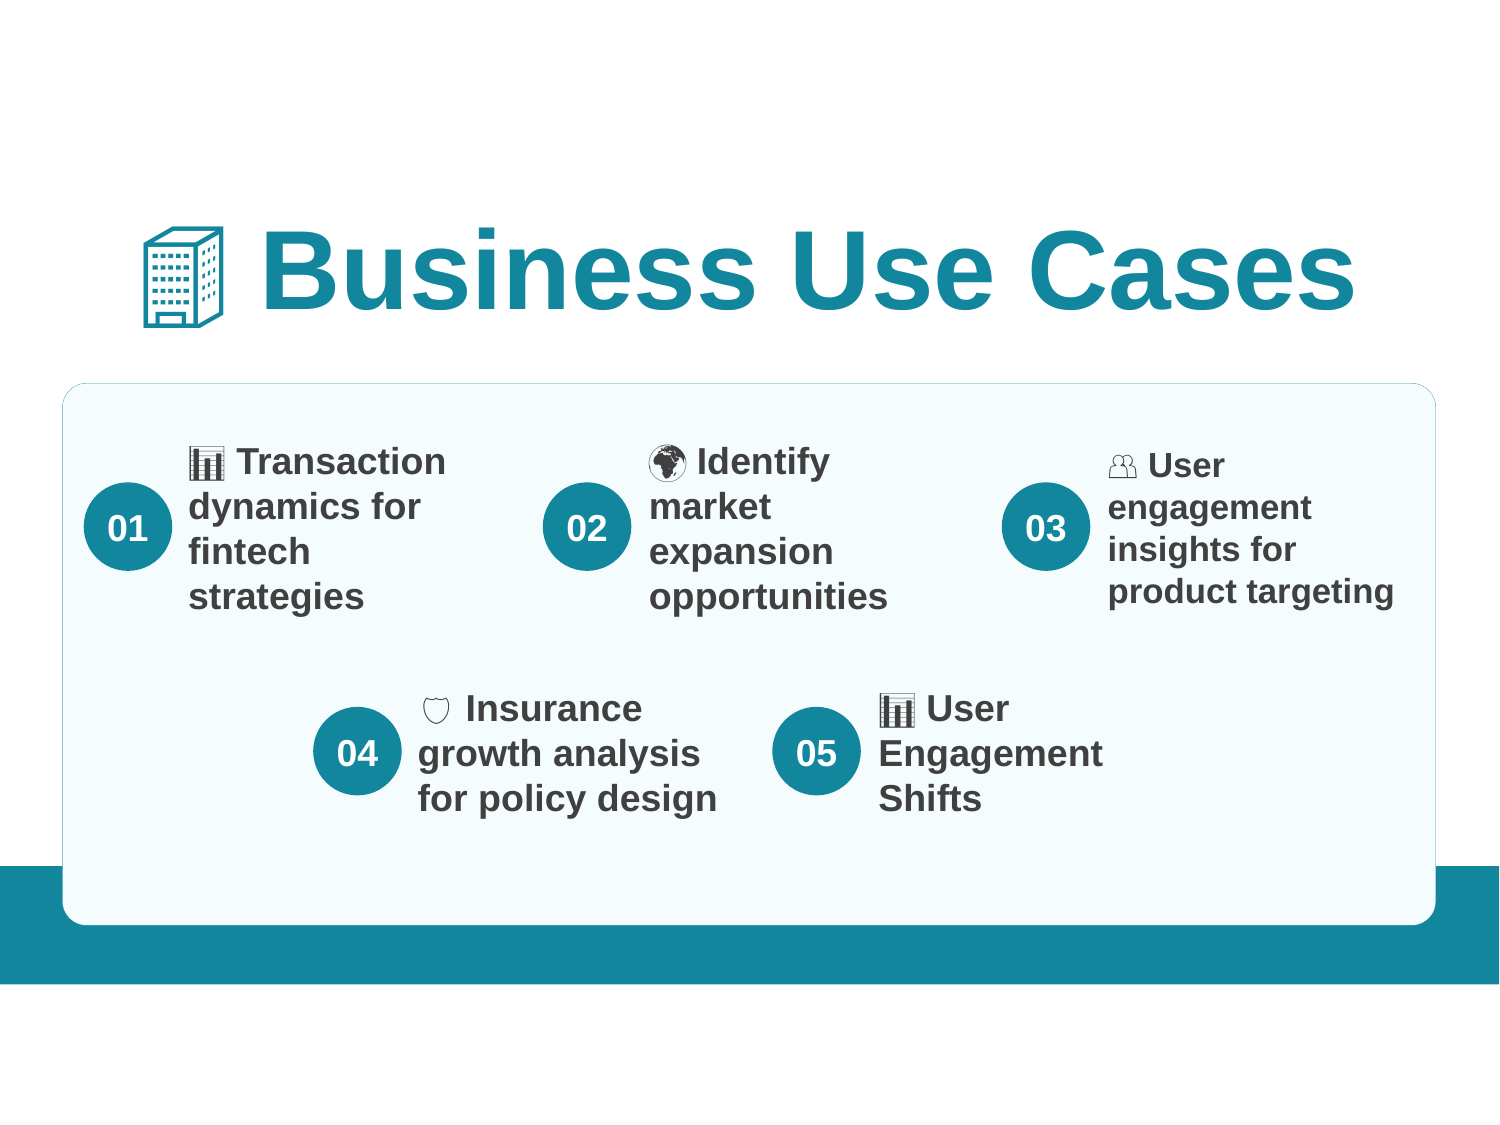

🏢 Business Use Cases
📊 Transaction dynamics for fintech strategies
🌍 Identify market expansion opportunities
👥 User engagement insights for product targeting
01
02
03
🛡 Insurance growth analysis for policy design
📊 User Engagement Shifts
04
05